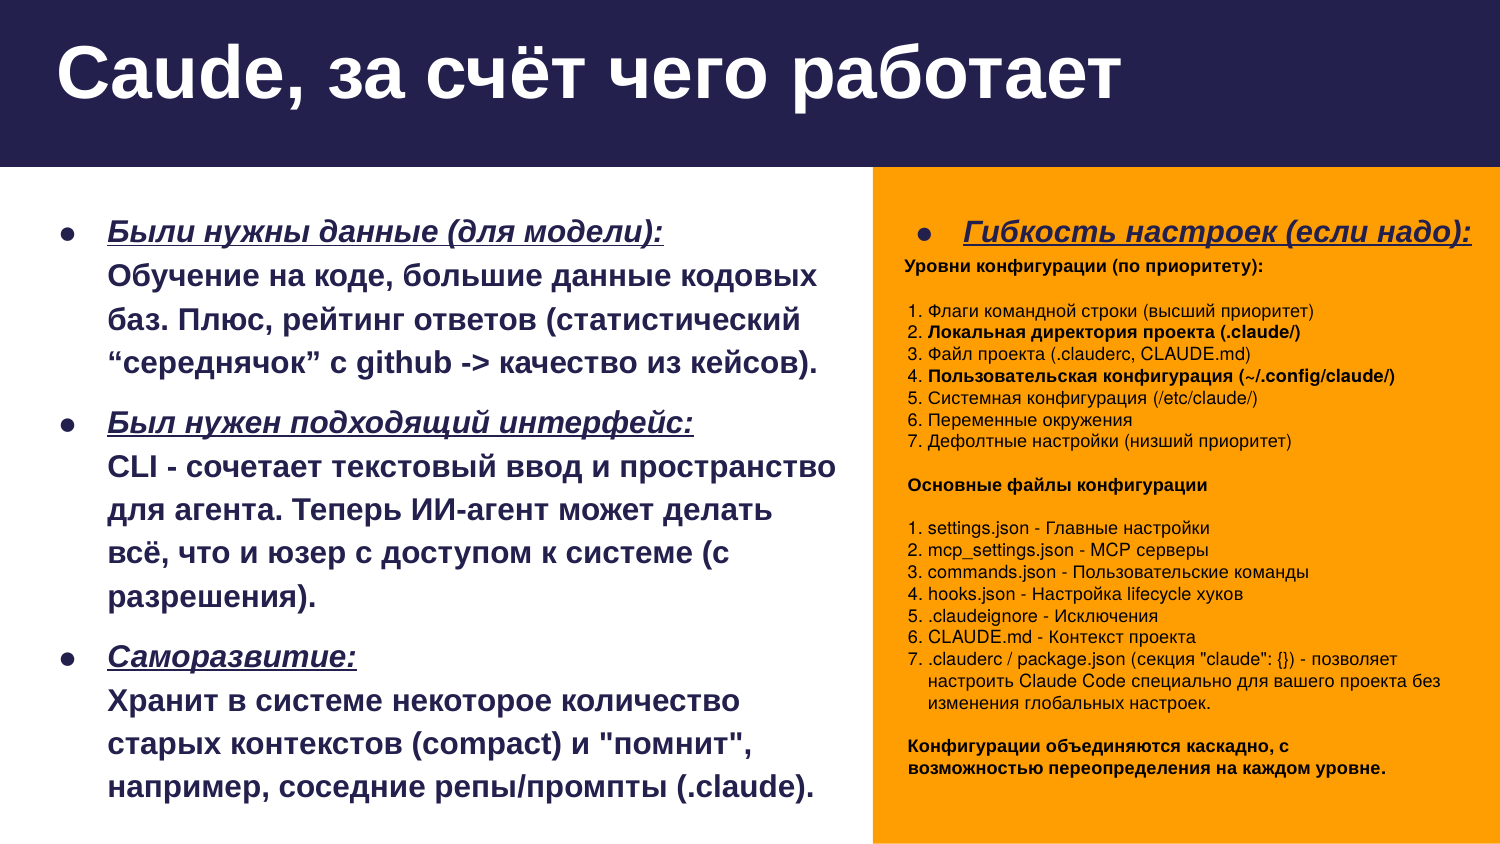

Caude, за счёт чего работает
#
Текст
Были нужны данные (для модели):
Обучение на коде, большие данные кодовых баз. Плюс, рейтинг ответов (статистический “середнячок” c github -> качество из кейсов).
Был нужен подходящий интерфейс:
CLI - сочетает текстовый ввод и пространство для агента. Теперь ИИ-агент может делать всё, что и юзер с доступом к системе (с разрешения).
Саморазвитие:
Хранит в системе некоторое количество старых контекстов (compact) и "помнит", например, соседние репы/промпты (.claude).
Гибкость настроек (если надо):
 Уровни конфигурации (по приоритету):
  1. Флаги командной строки (высший приоритет)
  2. Локальная директория проекта (.claude/)
  3. Файл проекта (.clauderc, CLAUDE.md)
  4. Пользовательская конфигурация (~/.config/claude/)
  5. Системная конфигурация (/etc/claude/)
  6. Переменные окружения
  7. Дефолтные настройки (низший приоритет)

  Основные файлы конфигурации

  1. settings.json - Главные настройки
  2. mcp_settings.json - MCP серверы
  3. commands.json - Пользовательские команды
  4. hooks.json - Настройка lifecycle хуков
  5. .claudeignore - Исключения
  6. CLAUDE.md - Контекст проекта
  7. .clauderc / package.json (секция "claude": {}) - позволяет
      настроить Claude Code специально для вашего проекта без
      изменения глобальных настроек.
  Конфигурации объединяются каскадно, с
  возможностью переопределения на каждом уровне.